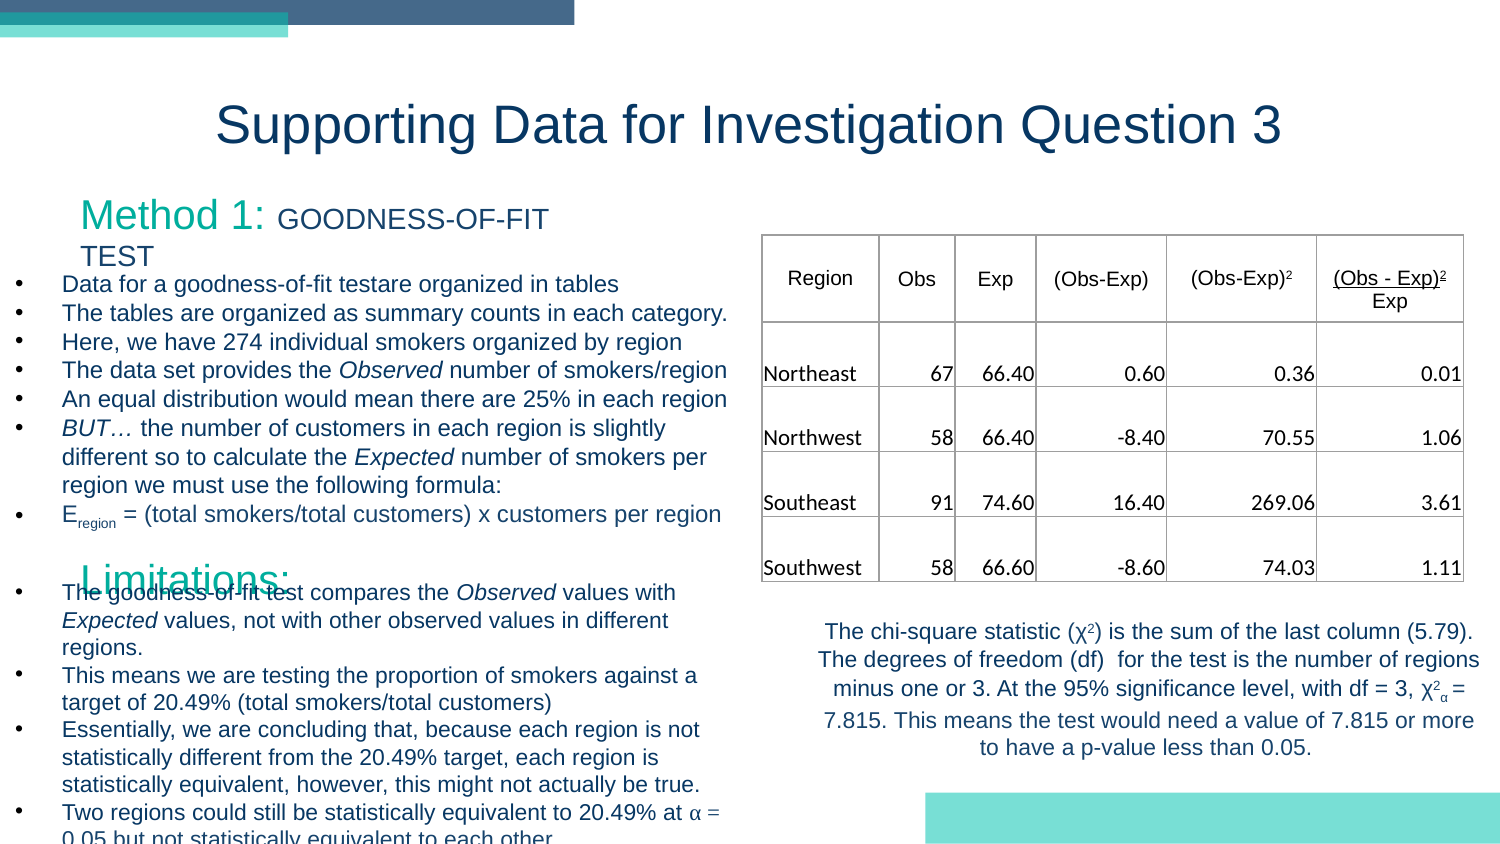

# Supporting Data for Investigation Question 3
Method 1: GOODNESS-OF-FIT TEST
| Region | Obs | Exp | (Obs-Exp) | (Obs-Exp)2 | (Obs - Exp)2 Exp |
| --- | --- | --- | --- | --- | --- |
| Northeast | 67 | 66.40 | 0.60 | 0.36 | 0.01 |
| Northwest | 58 | 66.40 | -8.40 | 70.55 | 1.06 |
| Southeast | 91 | 74.60 | 16.40 | 269.06 | 3.61 |
| Southwest | 58 | 66.60 | -8.60 | 74.03 | 1.11 |
Data for a goodness-of-fit testare organized in tables
The tables are organized as summary counts in each category.
Here, we have 274 individual smokers organized by region
The data set provides the Observed number of smokers/region
An equal distribution would mean there are 25% in each region
BUT… the number of customers in each region is slightly different so to calculate the Expected number of smokers per region we must use the following formula:
Eregion = (total smokers/total customers) x customers per region
Limitations:

The goodness-of-fit test compares the Observed values with Expected values, not with other observed values in different regions.
This means we are testing the proportion of smokers against a target of 20.49% (total smokers/total customers)
Essentially, we are concluding that, because each region is not statistically different from the 20.49% target, each region is statistically equivalent, however, this might not actually be true.
Two regions could still be statistically equivalent to 20.49% at α = 0.05 but not statistically equivalent to each other.

The chi-square statistic (χ2) is the sum of the last column (5.79). The degrees of freedom (df)  for the test is the number of regions minus one or 3. At the 95% significance level, with df = 3, χ2α = 7.815. This means the test would need a value of 7.815 or more to have a p-value less than 0.05.